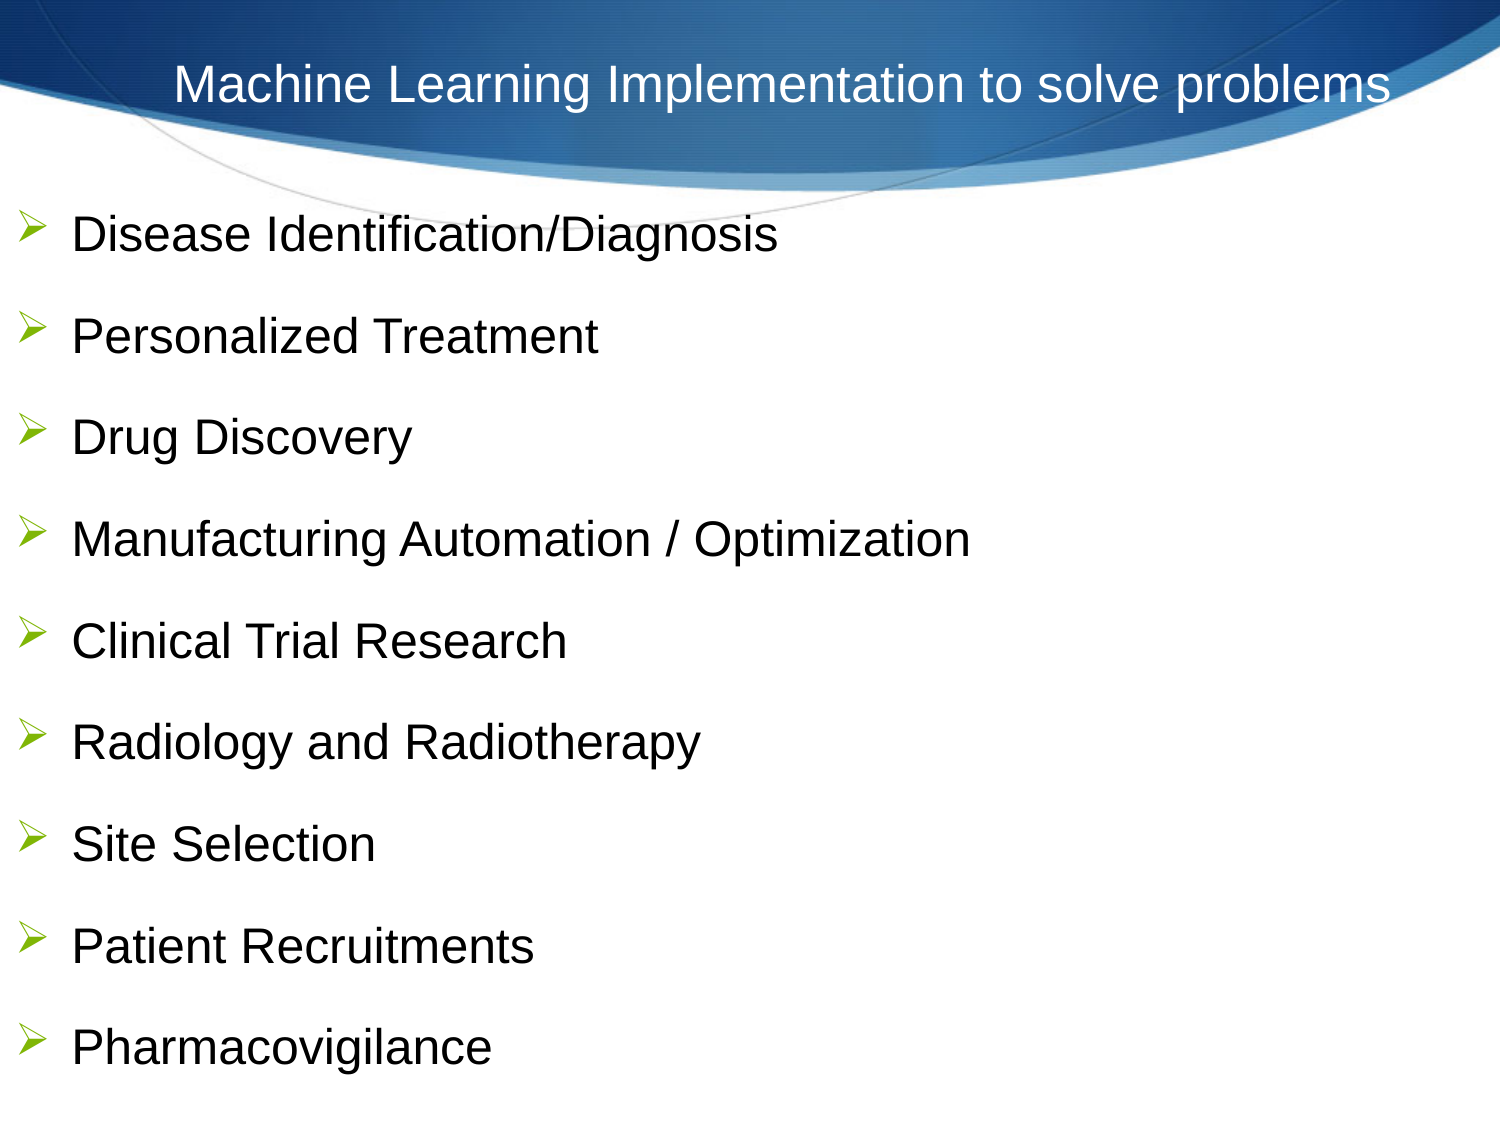

Machine Learning Implementation to solve problems
Disease Identification/Diagnosis
Personalized Treatment
Drug Discovery
Manufacturing Automation / Optimization
Clinical Trial Research
Radiology and Radiotherapy
Site Selection
Patient Recruitments
Pharmacovigilance